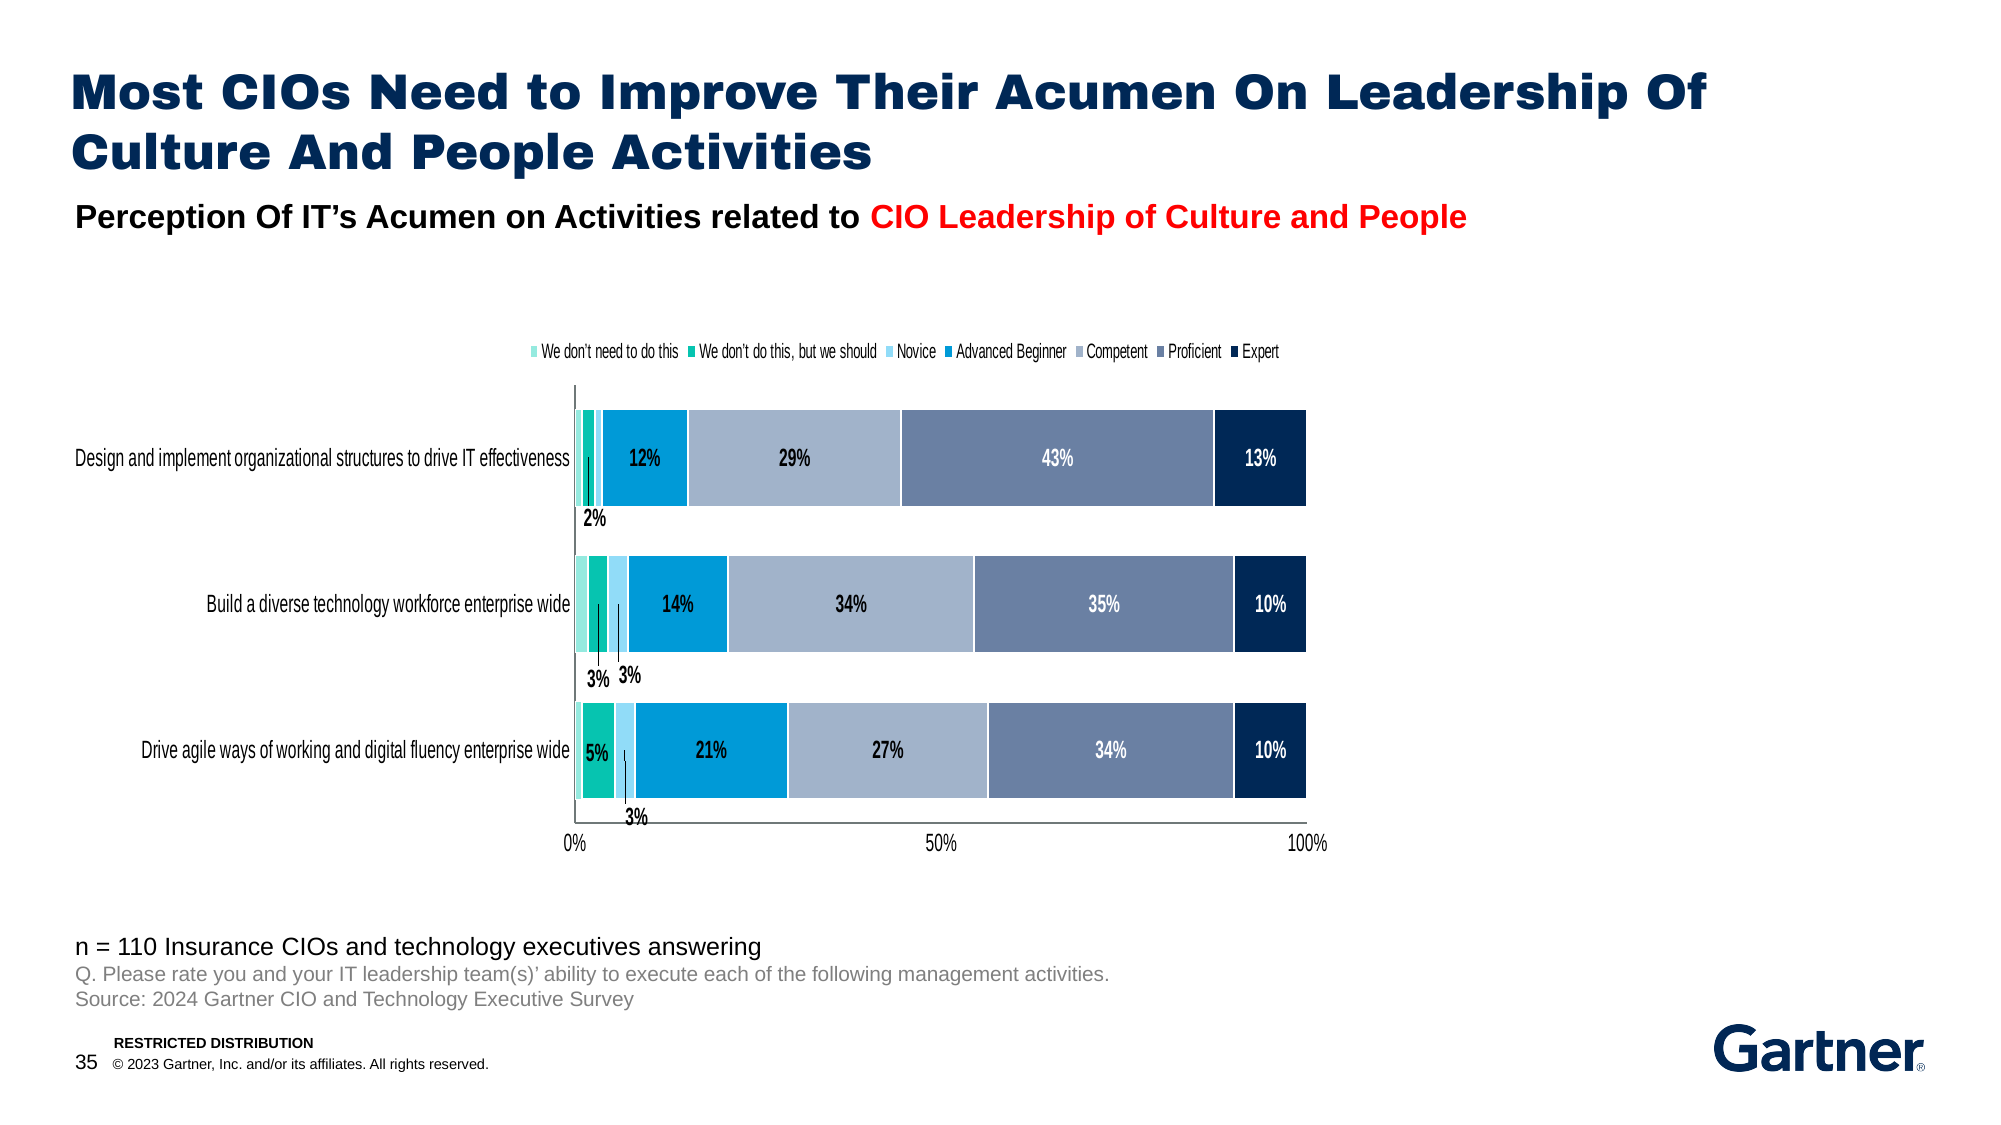

Most CIOs Need to Improve Their Acumen On Leadership Of Culture And People Activities
Perception Of IT’s Acumen on Activities related to CIO Leadership of Culture and People

### Chart

| Category | We don’t need to do this | We don’t do this, but we should | Novice | Advanced Beginner | Competent | Proficient | Expert |
|---|---|---|---|---|---|---|---|
| Design and implement organizational structures to drive IT effectiveness | 0.00909 | 0.01818 | 0.00909 | 0.11818 | 0.29091 | 0.42727 | 0.12727 |
| Build a diverse technology workforce enterprise wide | 0.01818 | 0.02727 | 0.02727 | 0.13636 | 0.33636 | 0.35455 | 0.1 |
| Drive agile ways of working and digital fluency enterprise wide | 0.00909 | 0.04545 | 0.02727 | 0.20909 | 0.27273 | 0.33636 | 0.1 |
n = 110 Insurance CIOs and technology executives answering
Q. Please rate you and your IT leadership team(s)’ ability to execute each of the following management activities.
Source: 2024 Gartner CIO and Technology Executive Survey